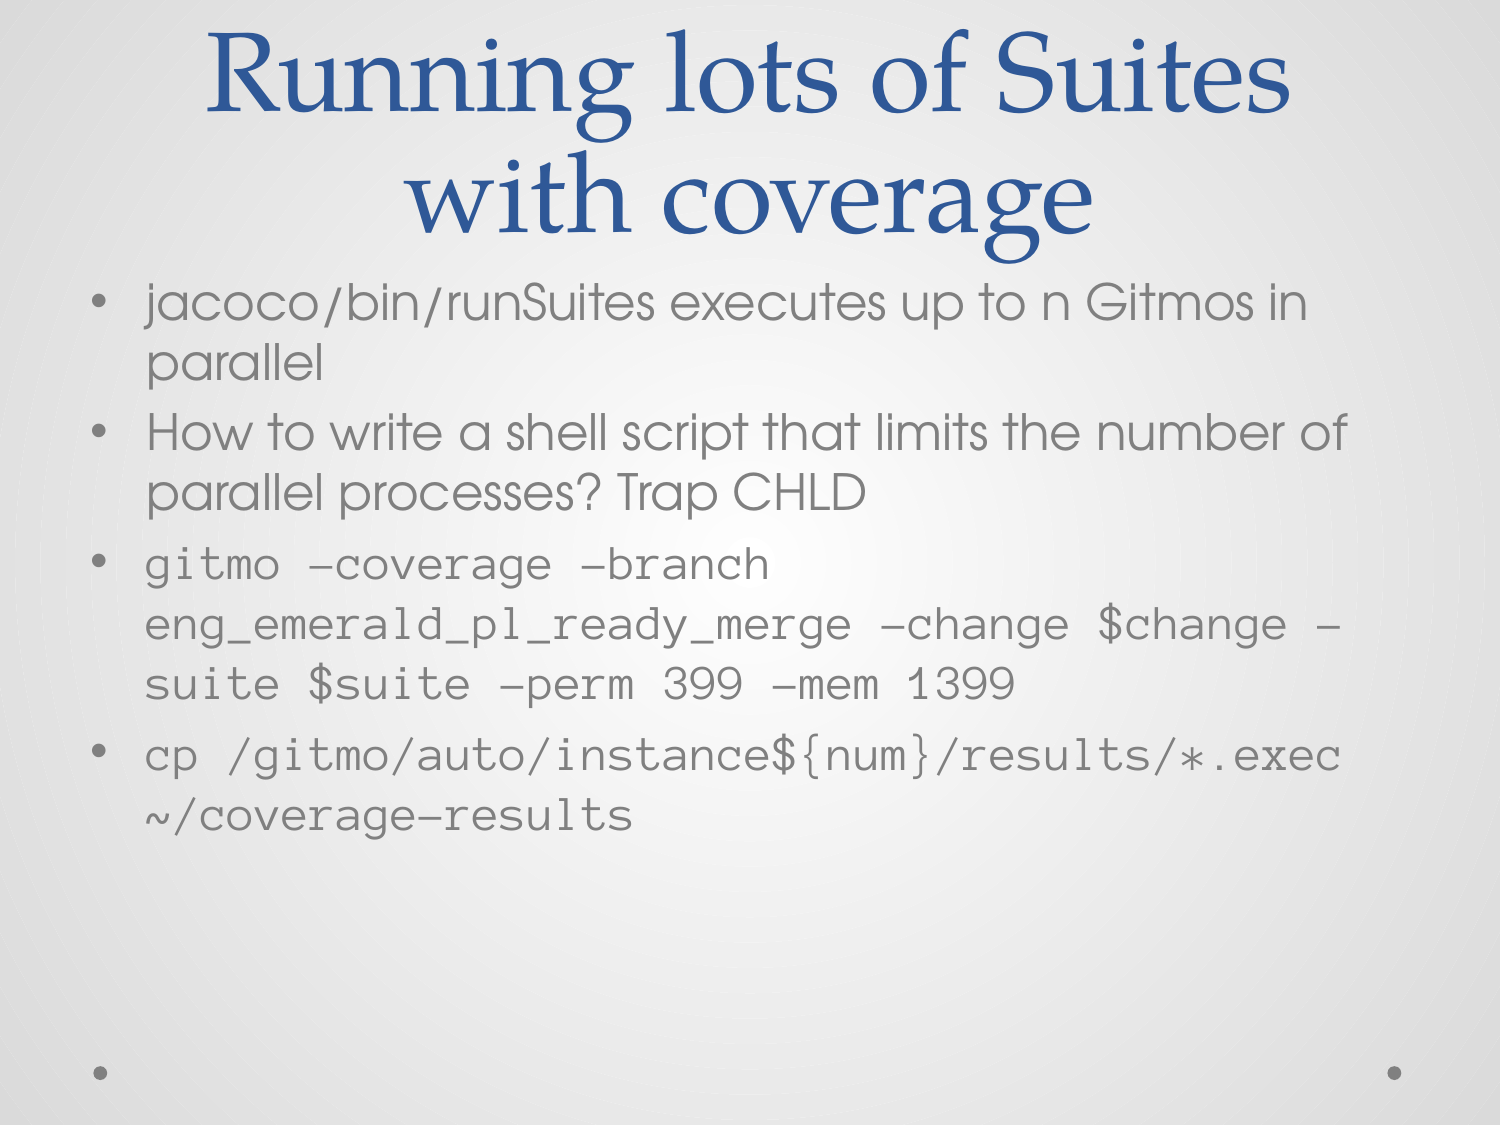

# Running lots of Suites with coverage
jacoco/bin/runSuites executes up to n Gitmos in parallel
How to write a shell script that limits the number of parallel processes? Trap CHLD
gitmo –coverage -branch eng_emerald_pl_ready_merge -change $change -suite $suite -perm 399 -mem 1399
cp /gitmo/auto/instance${num}/results/*.exec ~/coverage-results